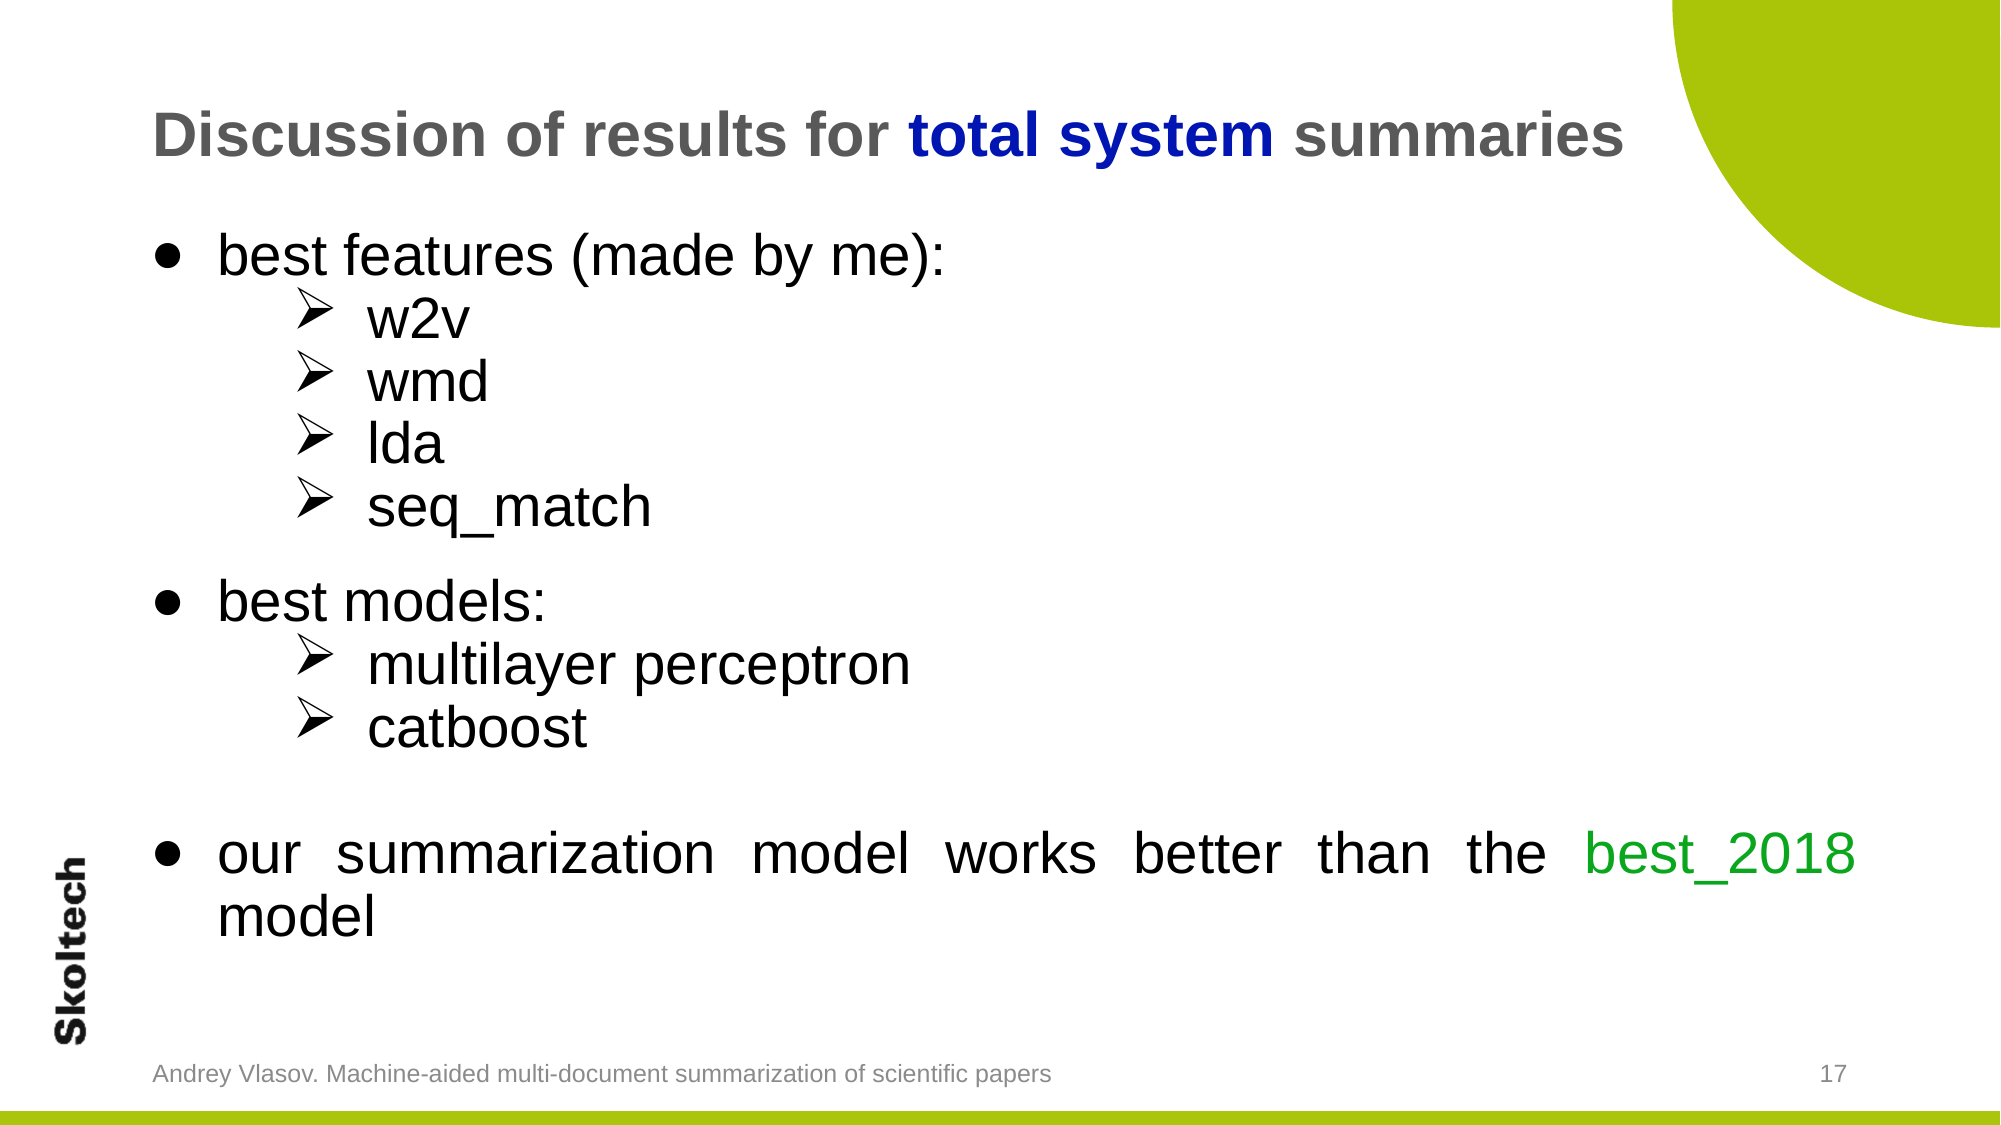

# Discussion of results for total system summaries
best features (made by me):
w2v
wmd
lda
seq_match

best models:
multilayer perceptron
catboost

our summarization model works better than the best_2018 model
Andrey Vlasov. Machine-aided multi-document summarization of scientific papers
17